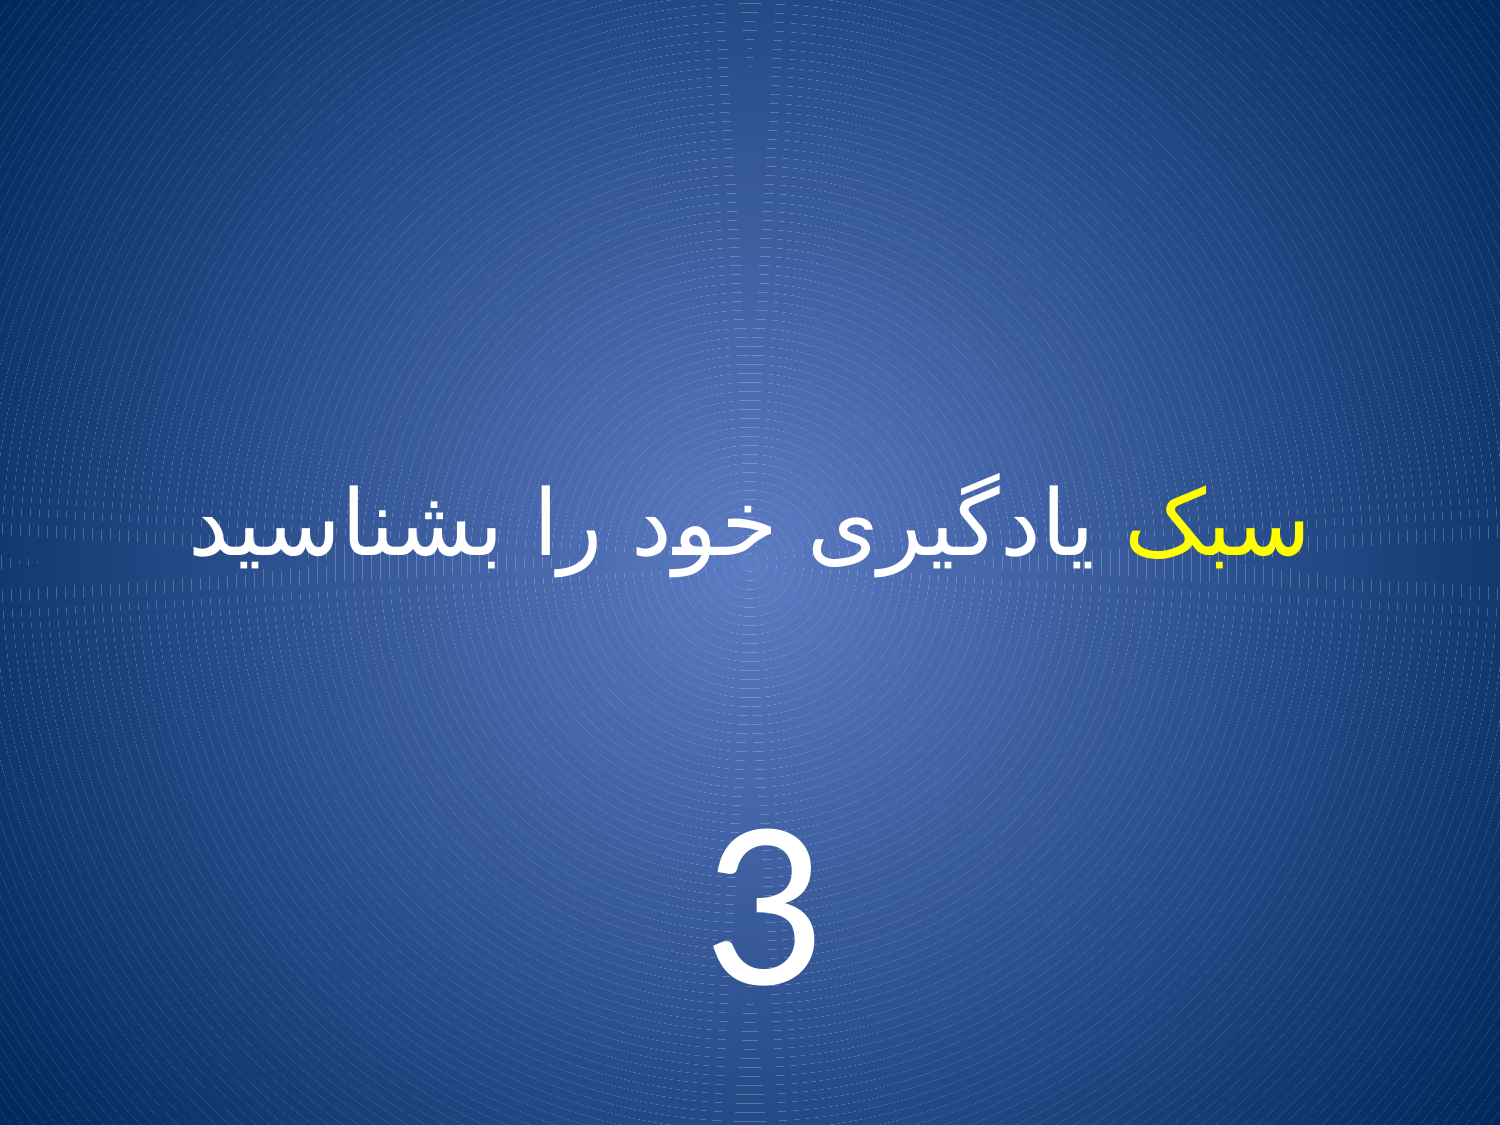

# سبک یادگیری خود را بشناسید
3